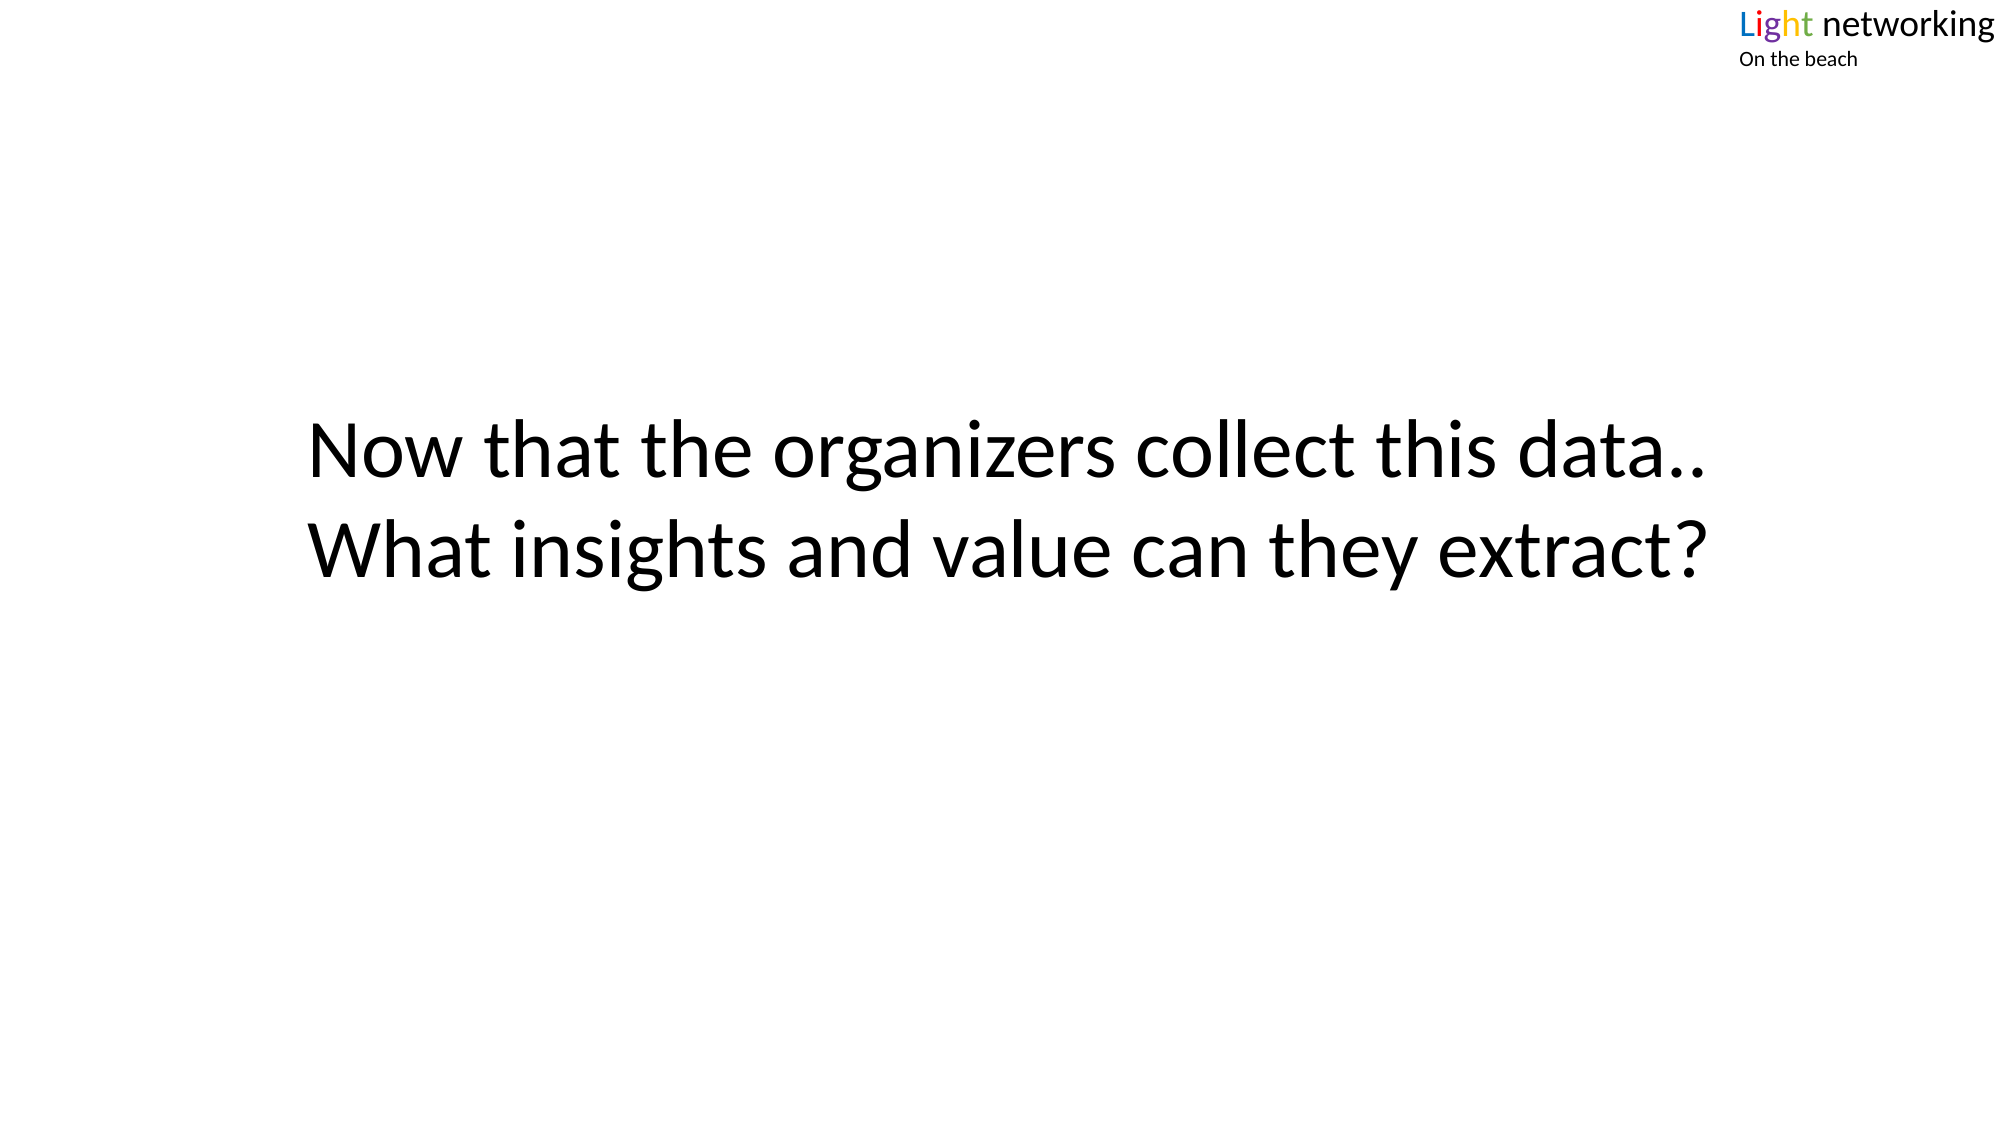

Light networking
On the beach
Now that the organizers collect this data.. What insights and value can they extract?